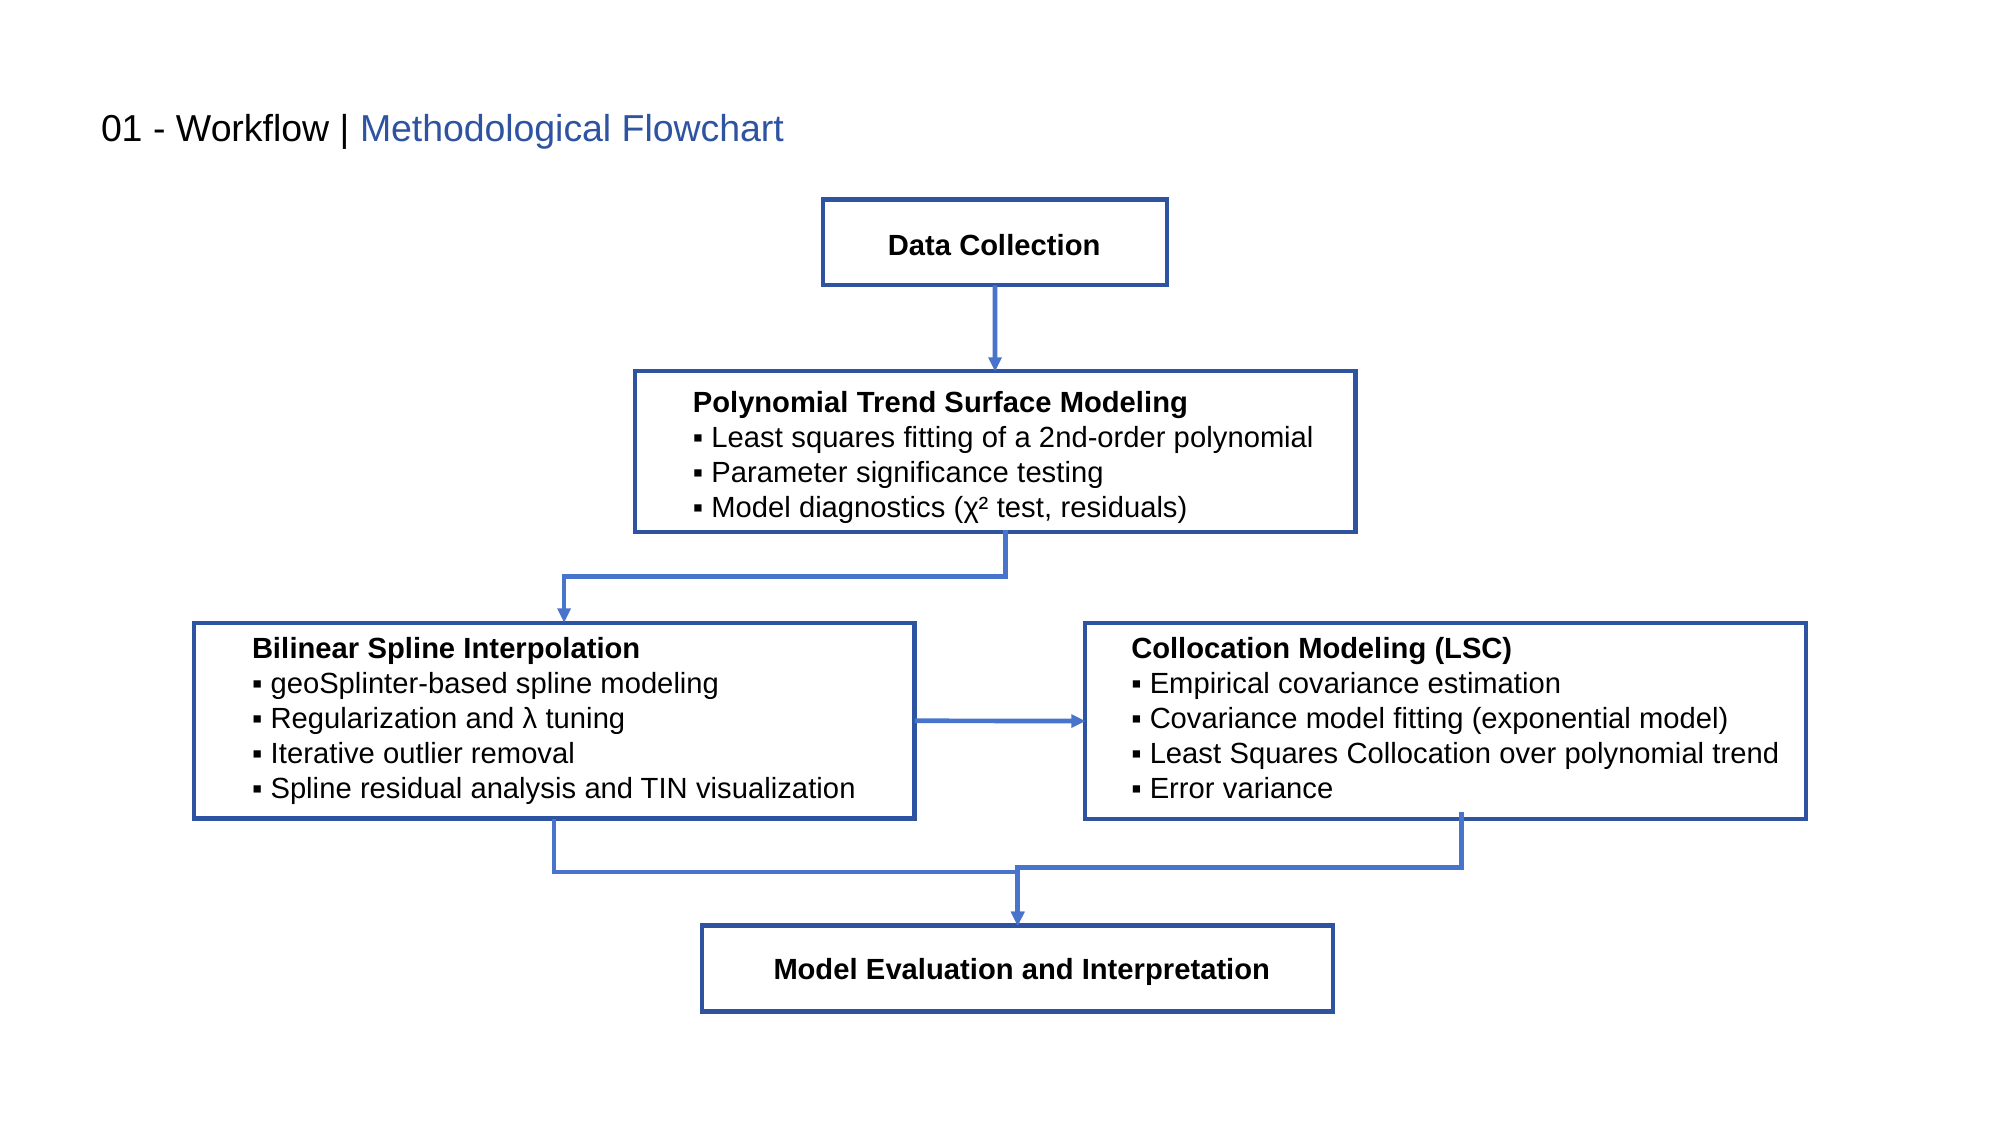

01 - Workflow | Methodological Flowchart

Data Collection

Polynomial Trend Surface Modeling
▪ Least squares fitting of a 2nd-order polynomial
▪ Parameter significance testing
▪ Model diagnostics (χ² test, residuals)
Bilinear Spline Interpolation
▪ geoSplinter-based spline modeling
▪ Regularization and λ tuning
▪ Iterative outlier removal
▪ Spline residual analysis and TIN visualization

Collocation Modeling (LSC)
▪ Empirical covariance estimation
▪ Covariance model fitting (exponential model)
▪ Least Squares Collocation over polynomial trend
▪ Error variance

Model Evaluation and Interpretation